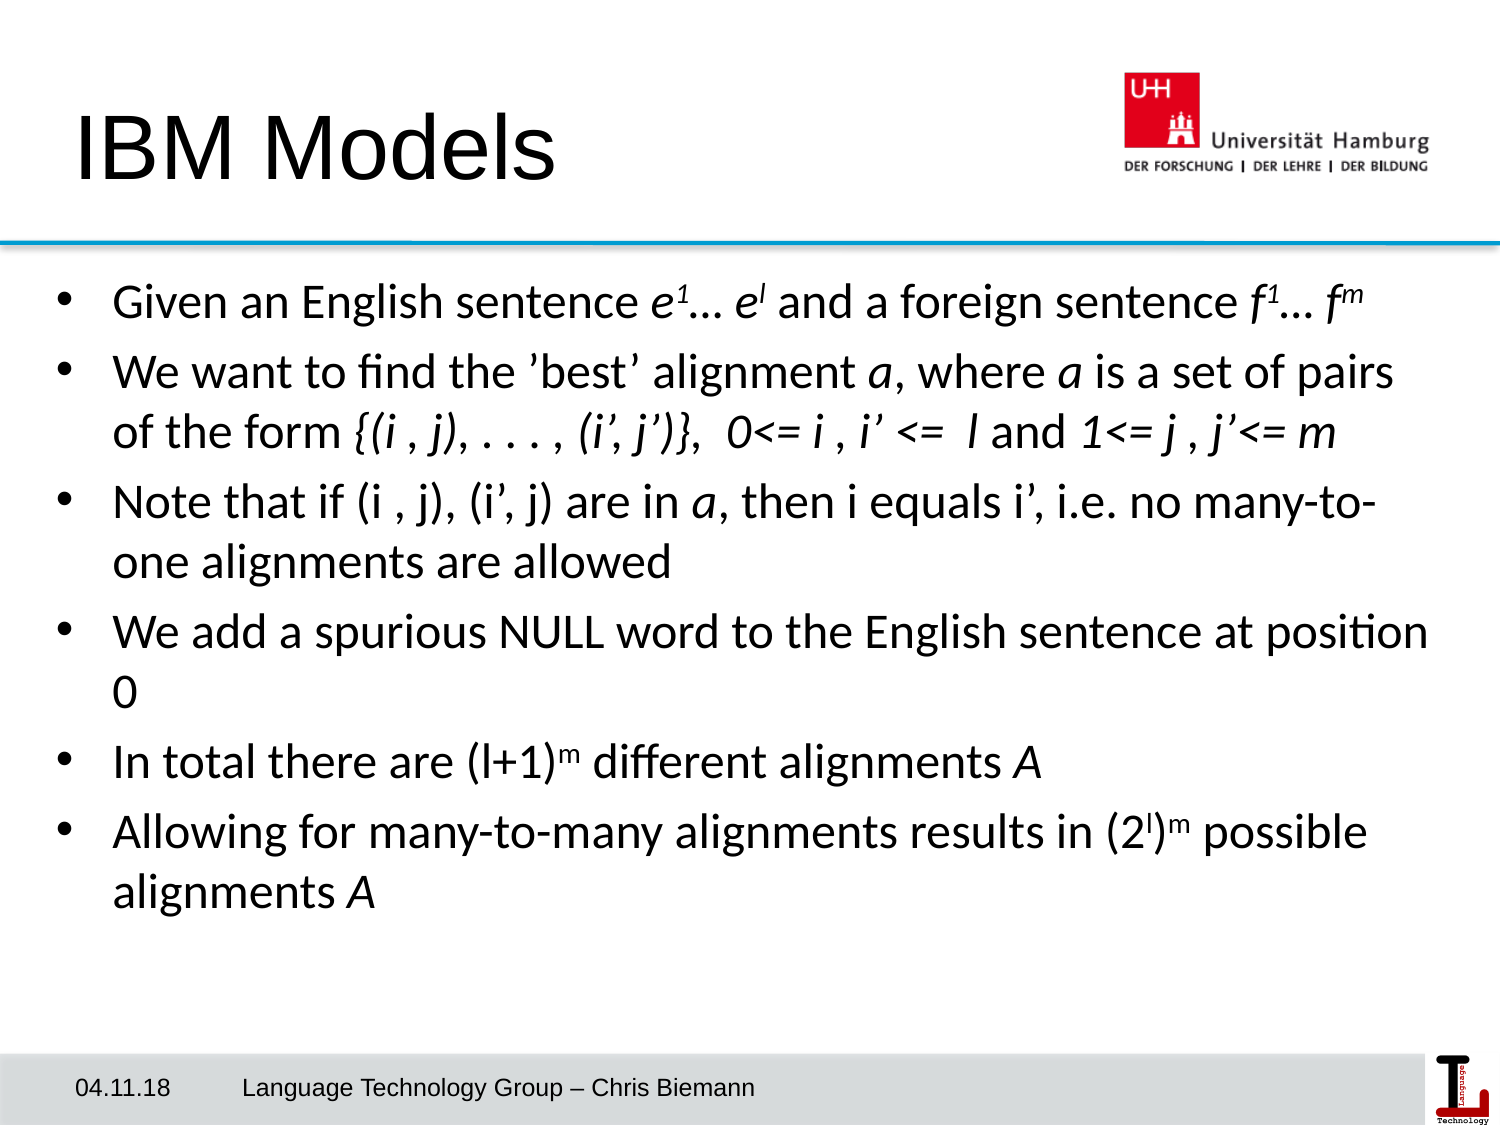

# IBM Models
Given an English sentence e1… el and a foreign sentence f1… fm
We want to find the ’best’ alignment a, where a is a set of pairs of the form {(i , j), . . . , (i’, j’)},  0<= i , i’ <=  l and 1<= j , j’<= m
Note that if (i , j), (i’, j) are in a, then i equals i’, i.e. no many-to-one alignments are allowed
We add a spurious NULL word to the English sentence at position 0
In total there are (l+1)m different alignments A
Allowing for many-to-many alignments results in (2l)m possible alignments A
04.11.18
 Language Technology Group – Chris Biemann